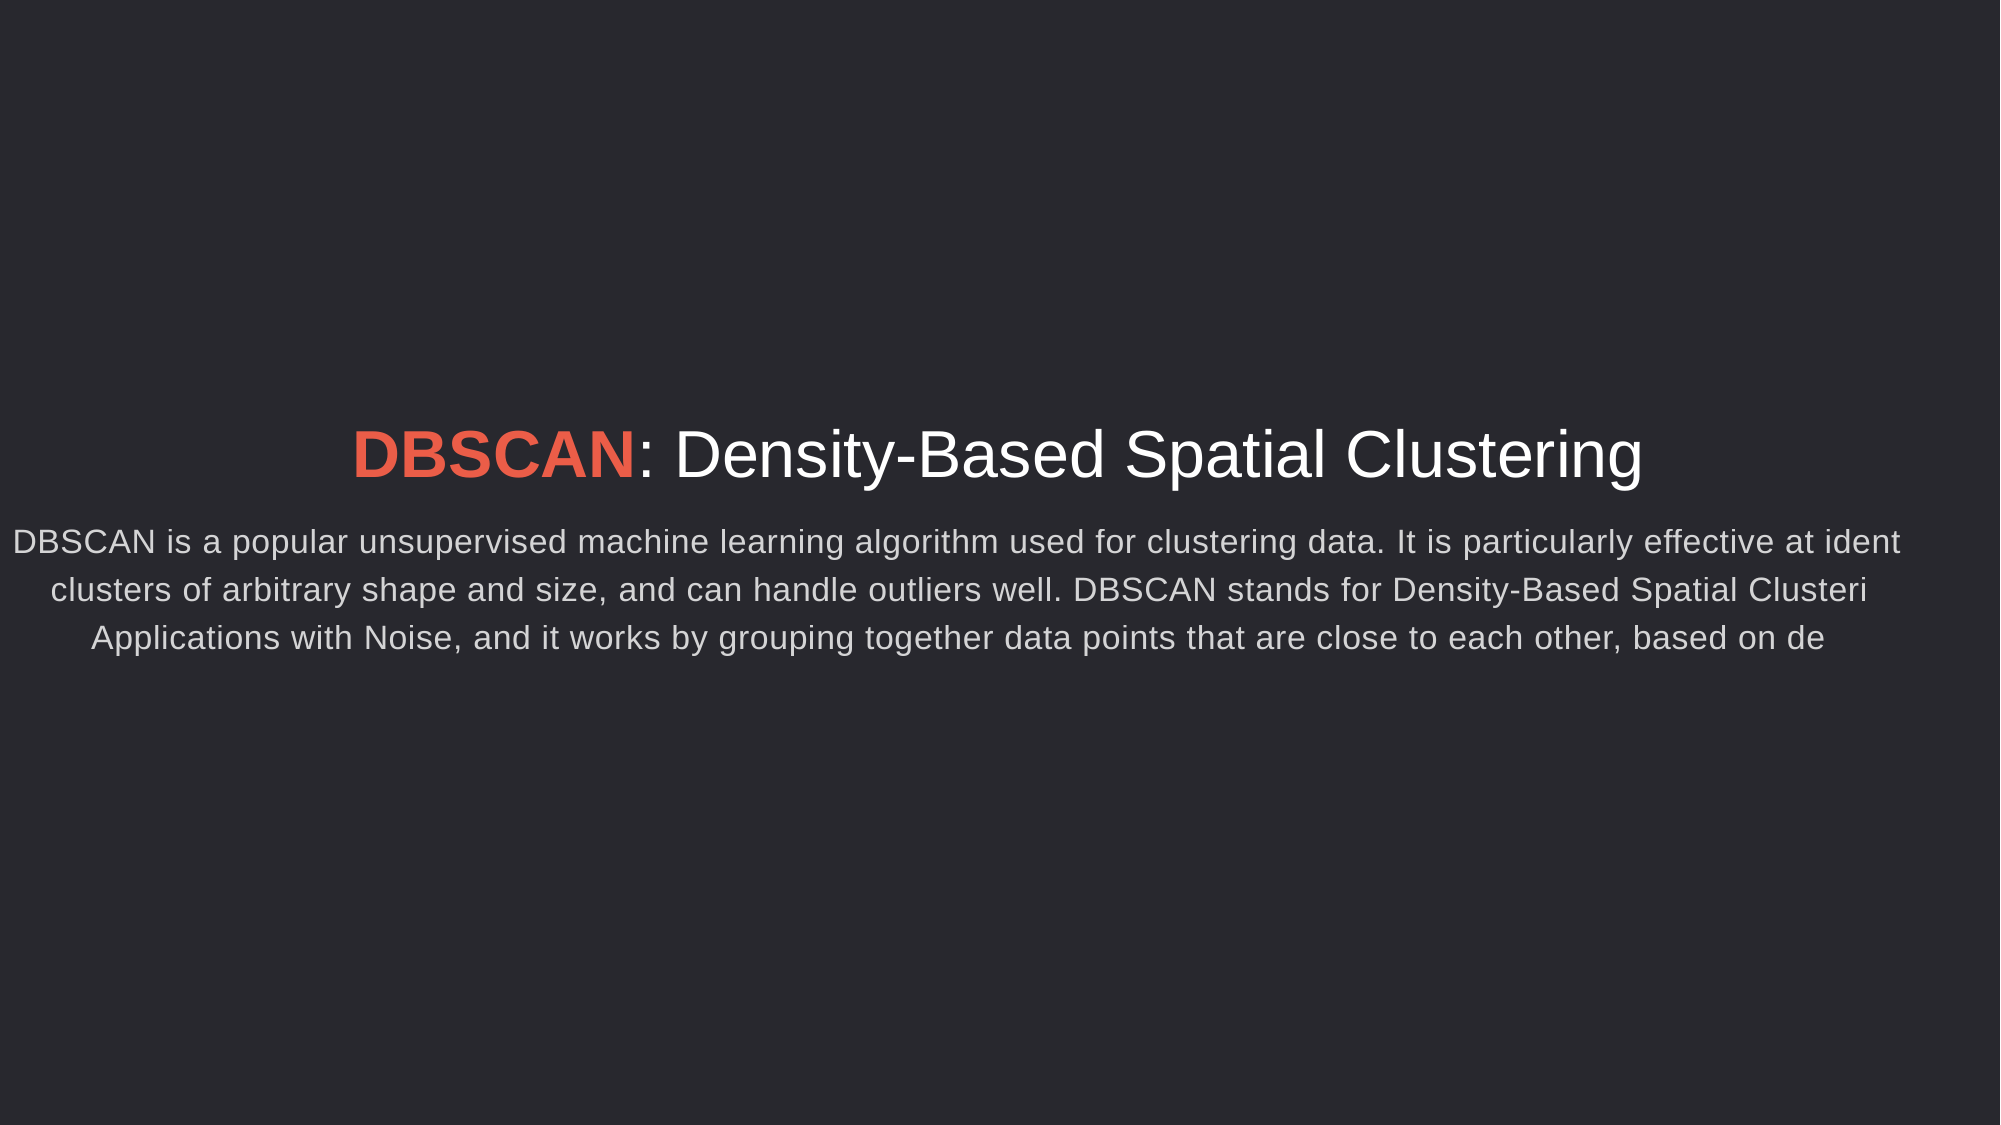

DBSCAN: Density-Based Spatial Clustering
DBSCAN is a popular unsupervised machine learning algorithm used for clustering data. It is particularly effective at identifying clusters of arbitrary shape and size, and can handle outliers well. DBSCAN stands for Density-Based Spatial Clustering of Applications with Noise, and it works by grouping together data points that are close to each other, based on density.